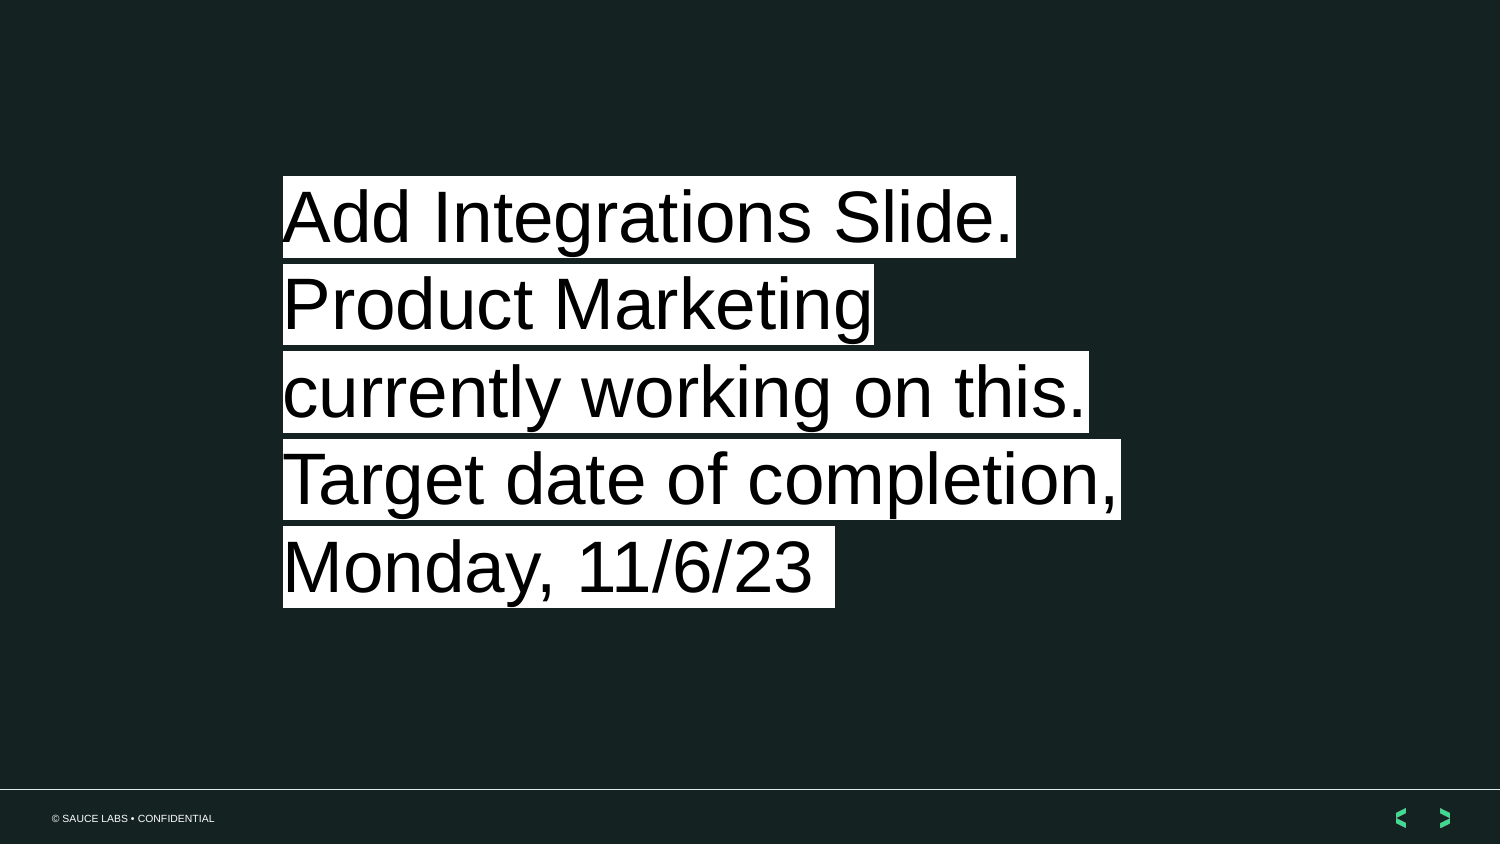

Add Integrations Slide. Product Marketing currently working on this. Target date of completion, Monday, 11/6/23